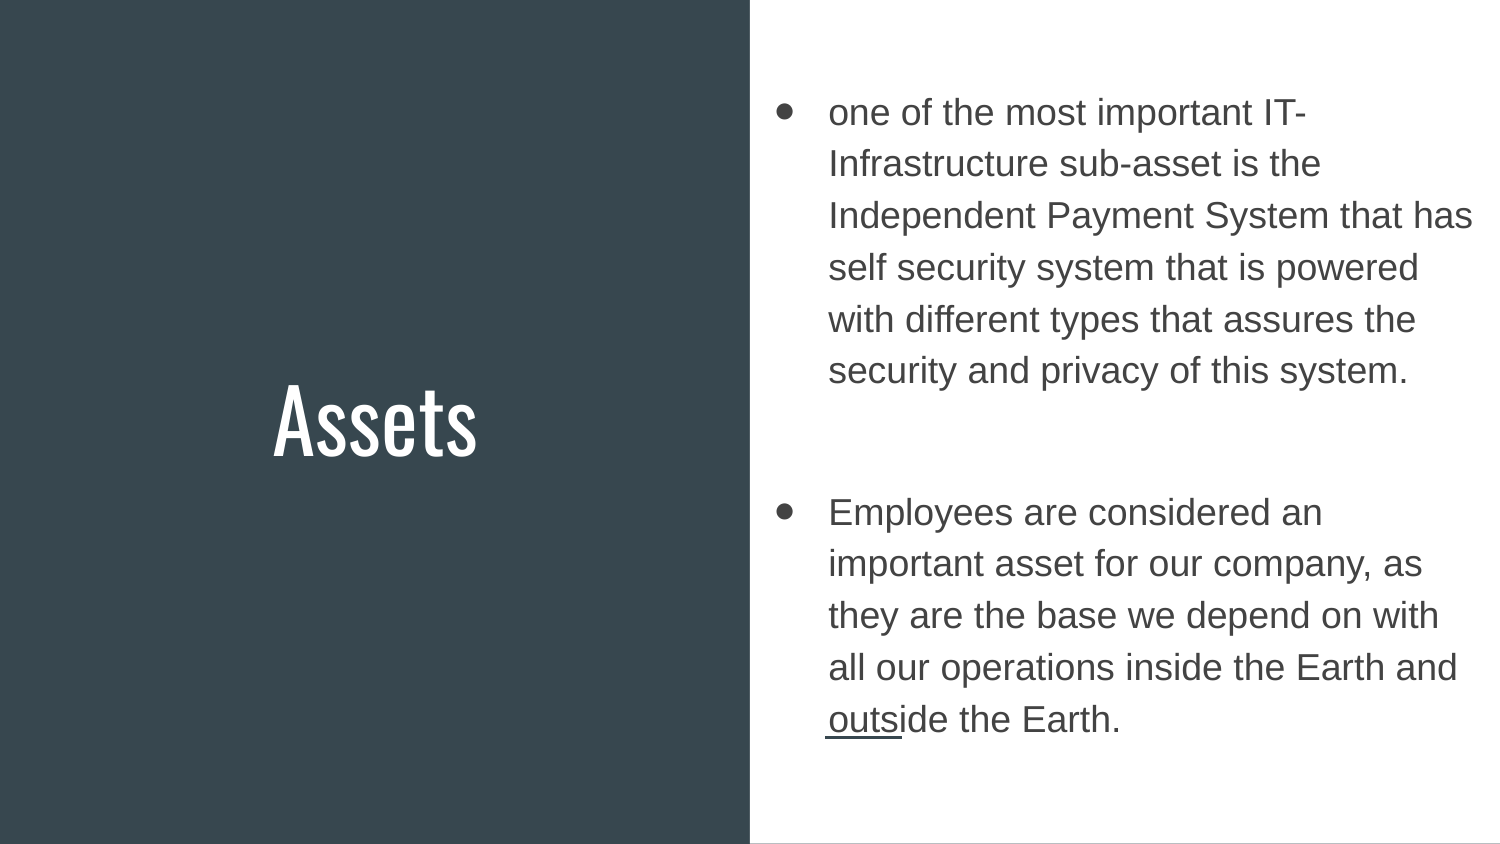

one of the most important IT-Infrastructure sub-asset is the Independent Payment System that has self security system that is powered with different types that assures the security and privacy of this system.

Employees are considered an important asset for our company, as they are the base we depend on with all our operations inside the Earth and outside the Earth.

# Assets